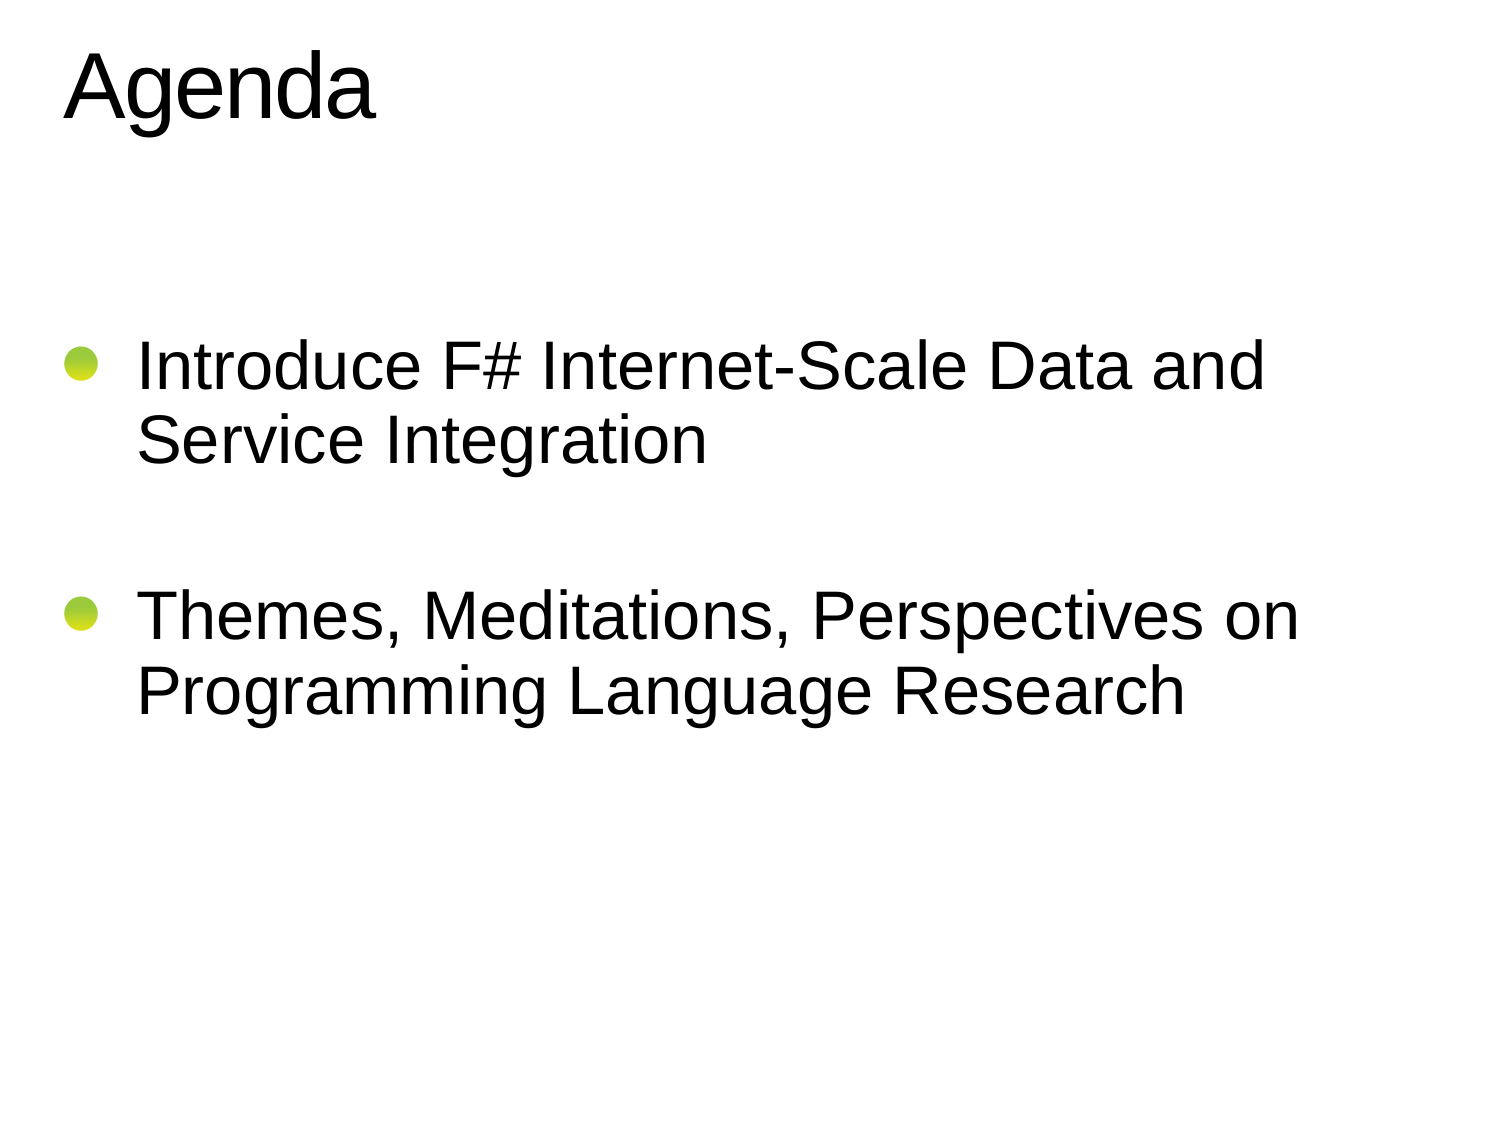

# Agenda

Introduce F# Internet-Scale Data and Service Integration

Themes, Meditations, Perspectives on Programming Language Research